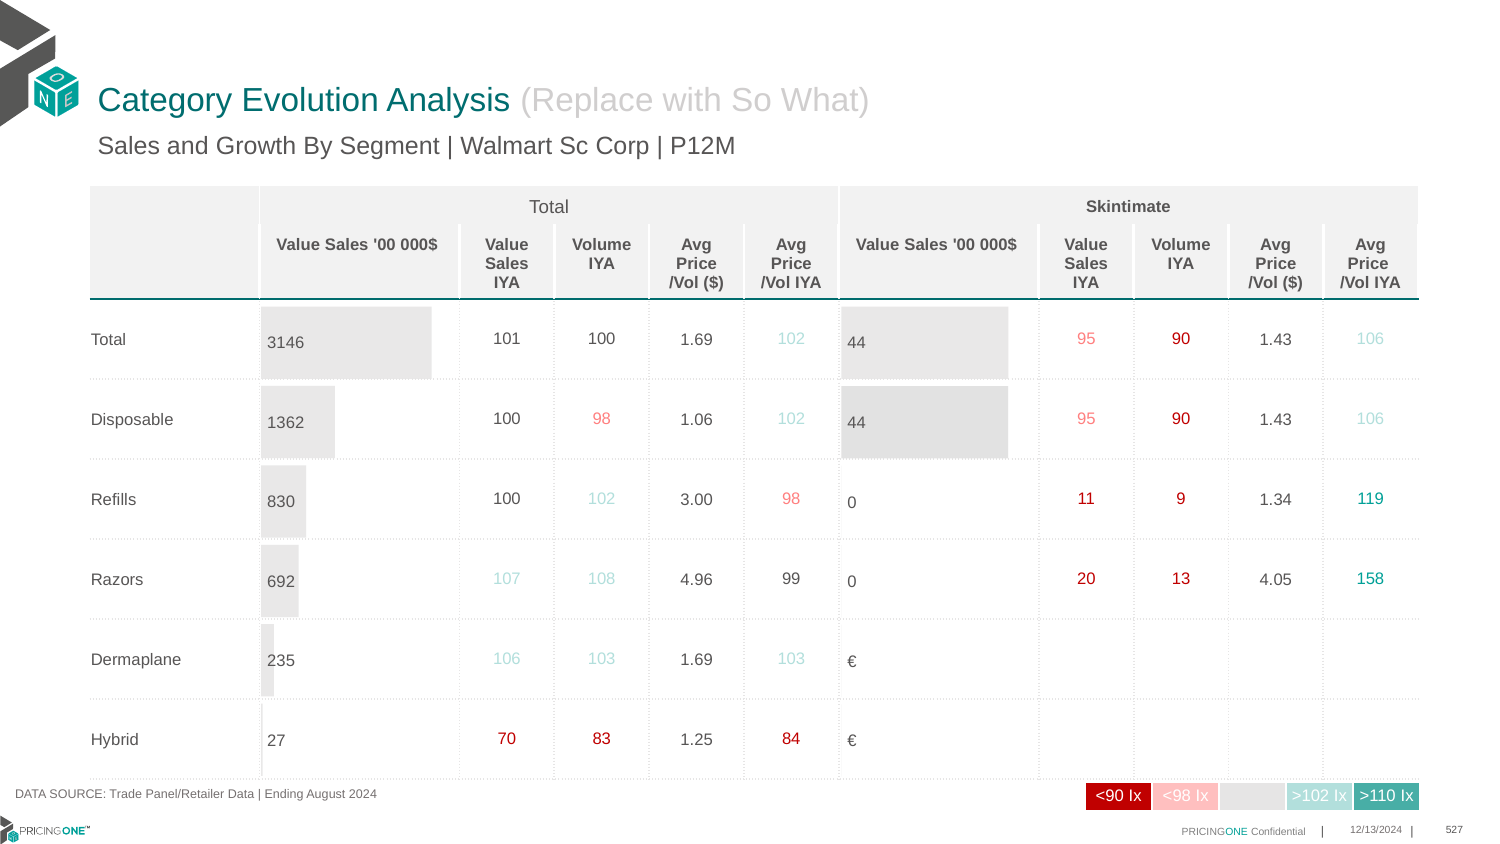

# Category Evolution Analysis (Replace with So What)
Sales and Growth By Segment | Walmart Sc Corp | P12M
|  | Total |  |  |  |  | Skintimate |  |  |  |  |
| --- | --- | --- | --- | --- | --- | --- | --- | --- | --- | --- |
|  | Value Sales '00 000$ | Value Sales IYA | Volume IYA | Avg Price /Vol ($) | Avg Price /Vol IYA | Value Sales '00 000$ | Value Sales IYA | Volume IYA | Avg Price /Vol ($) | Avg Price /Vol IYA |
| Total |  | 101 | 100 | 1.69 | 102 |  | 95 | 90 | 1.43 | 106 |
| Disposable |  | 100 | 98 | 1.06 | 102 |  | 95 | 90 | 1.43 | 106 |
| Refills |  | 100 | 102 | 3.00 | 98 |  | 11 | 9 | 1.34 | 119 |
| Razors |  | 107 | 108 | 4.96 | 99 |  | 20 | 13 | 4.05 | 158 |
| Dermaplane |  | 106 | 103 | 1.69 | 103 |  |  |  |  |  |
| Hybrid |  | 70 | 83 | 1.25 | 84 |  |  |  |  |  |

### Chart

| Category | Value Sales |
|---|---|
| Grand | 3145.98094 |
| Disposable | 1362.46761 |
| Refills | 829.81697 |
| Razors | 691.5786 |
| Dermaplane | 234.76855 |
| Hybrid | 27.34921 |

### Chart

| Category | Value Sales |
|---|---|
| Grand | 43.99627 |
| Disposable | 43.94025 |
| Refills | 0.01512 |
| Razors | 0.0409 |
| Dermaplane | 0.0 |
| Hybrid | 0.0 |
DATA SOURCE: Trade Panel/Retailer Data | Ending August 2024
| <90 Ix | <98 Ix |  | >102 Ix | >110 Ix |
| --- | --- | --- | --- | --- |

12/13/2024
527